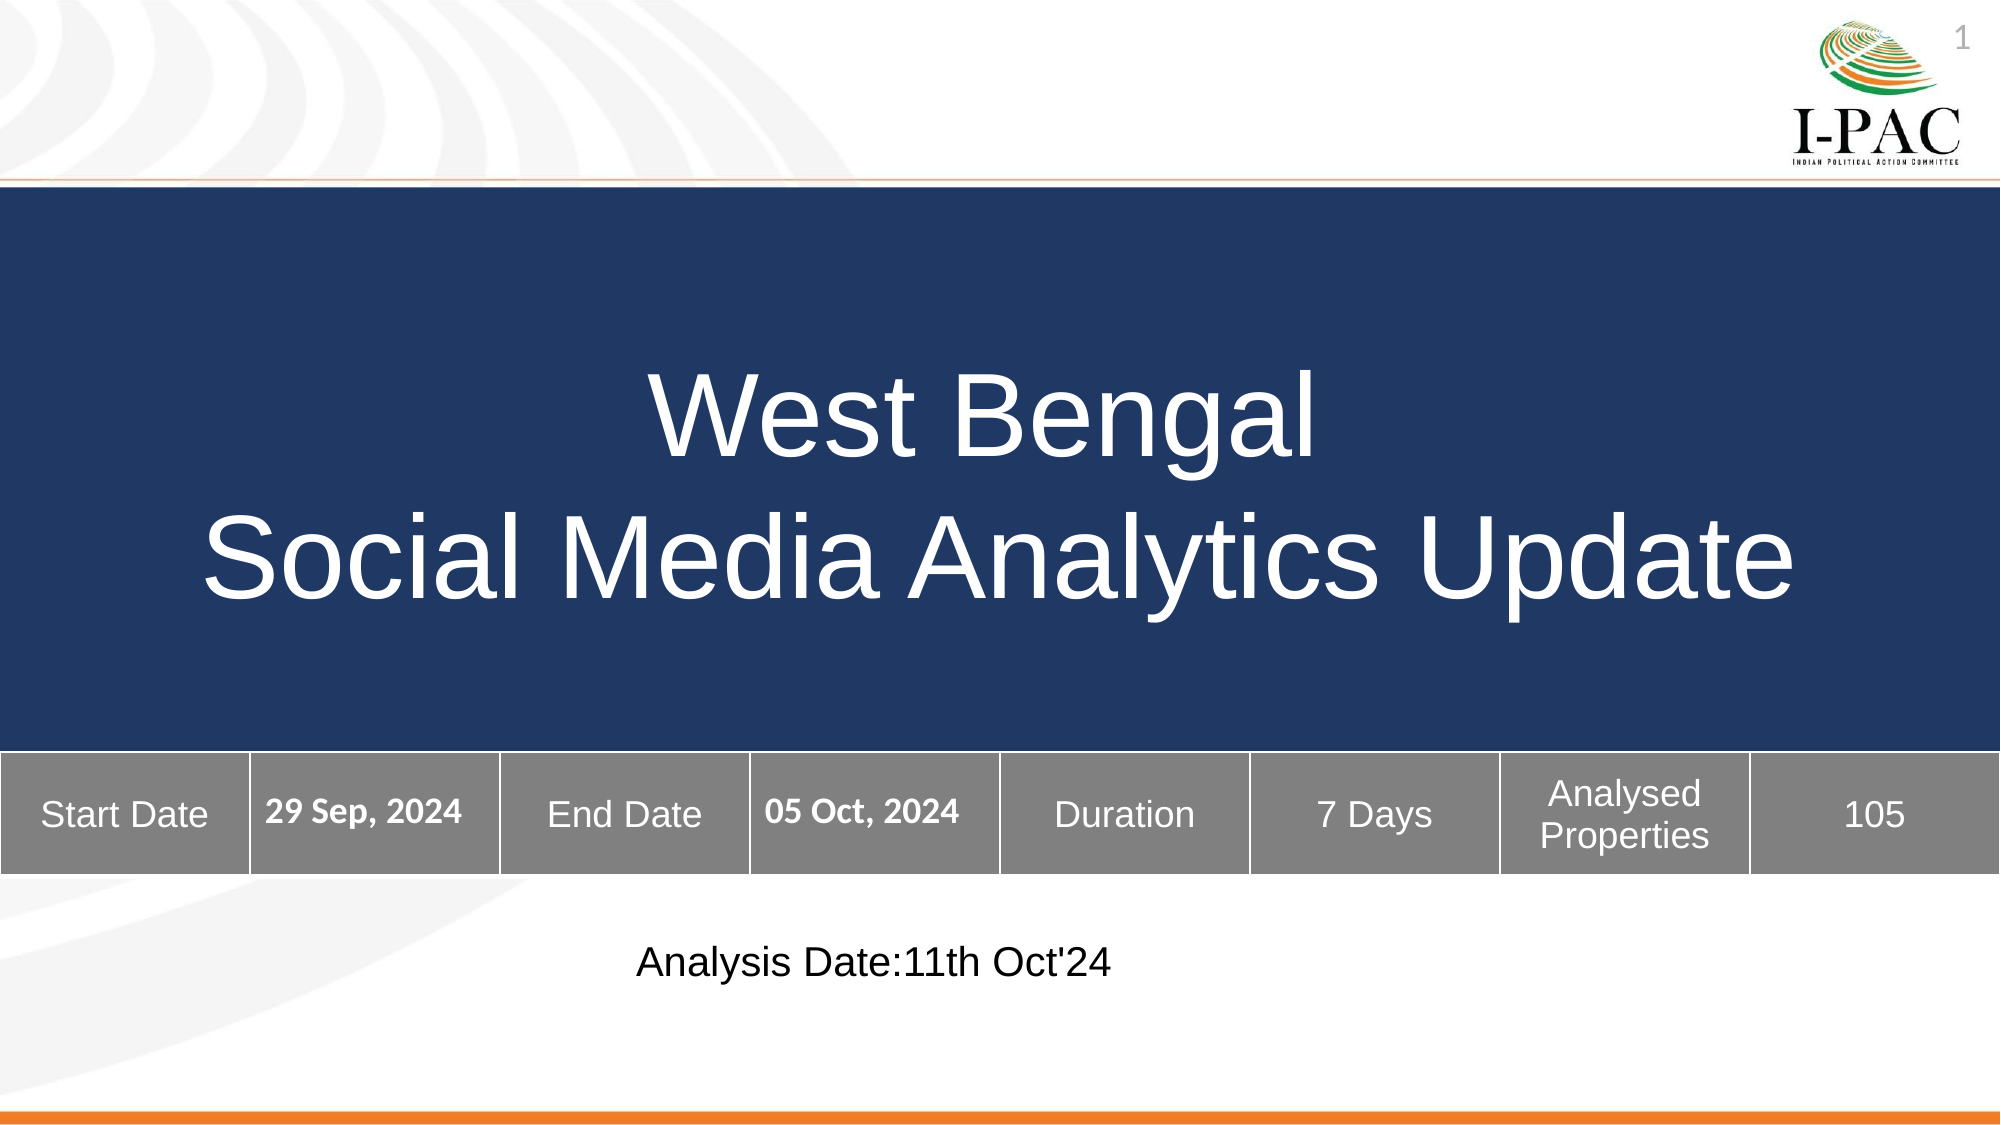

1

West Bengal
Social Media Analytics Update

# SMA
| Start Date | 29 Sep, 2024 | End Date | 05 Oct, 2024 | Duration | 7 Days | Analysed Properties | 105 |
| --- | --- | --- | --- | --- | --- | --- | --- |
Analysis Date:11th Oct'24